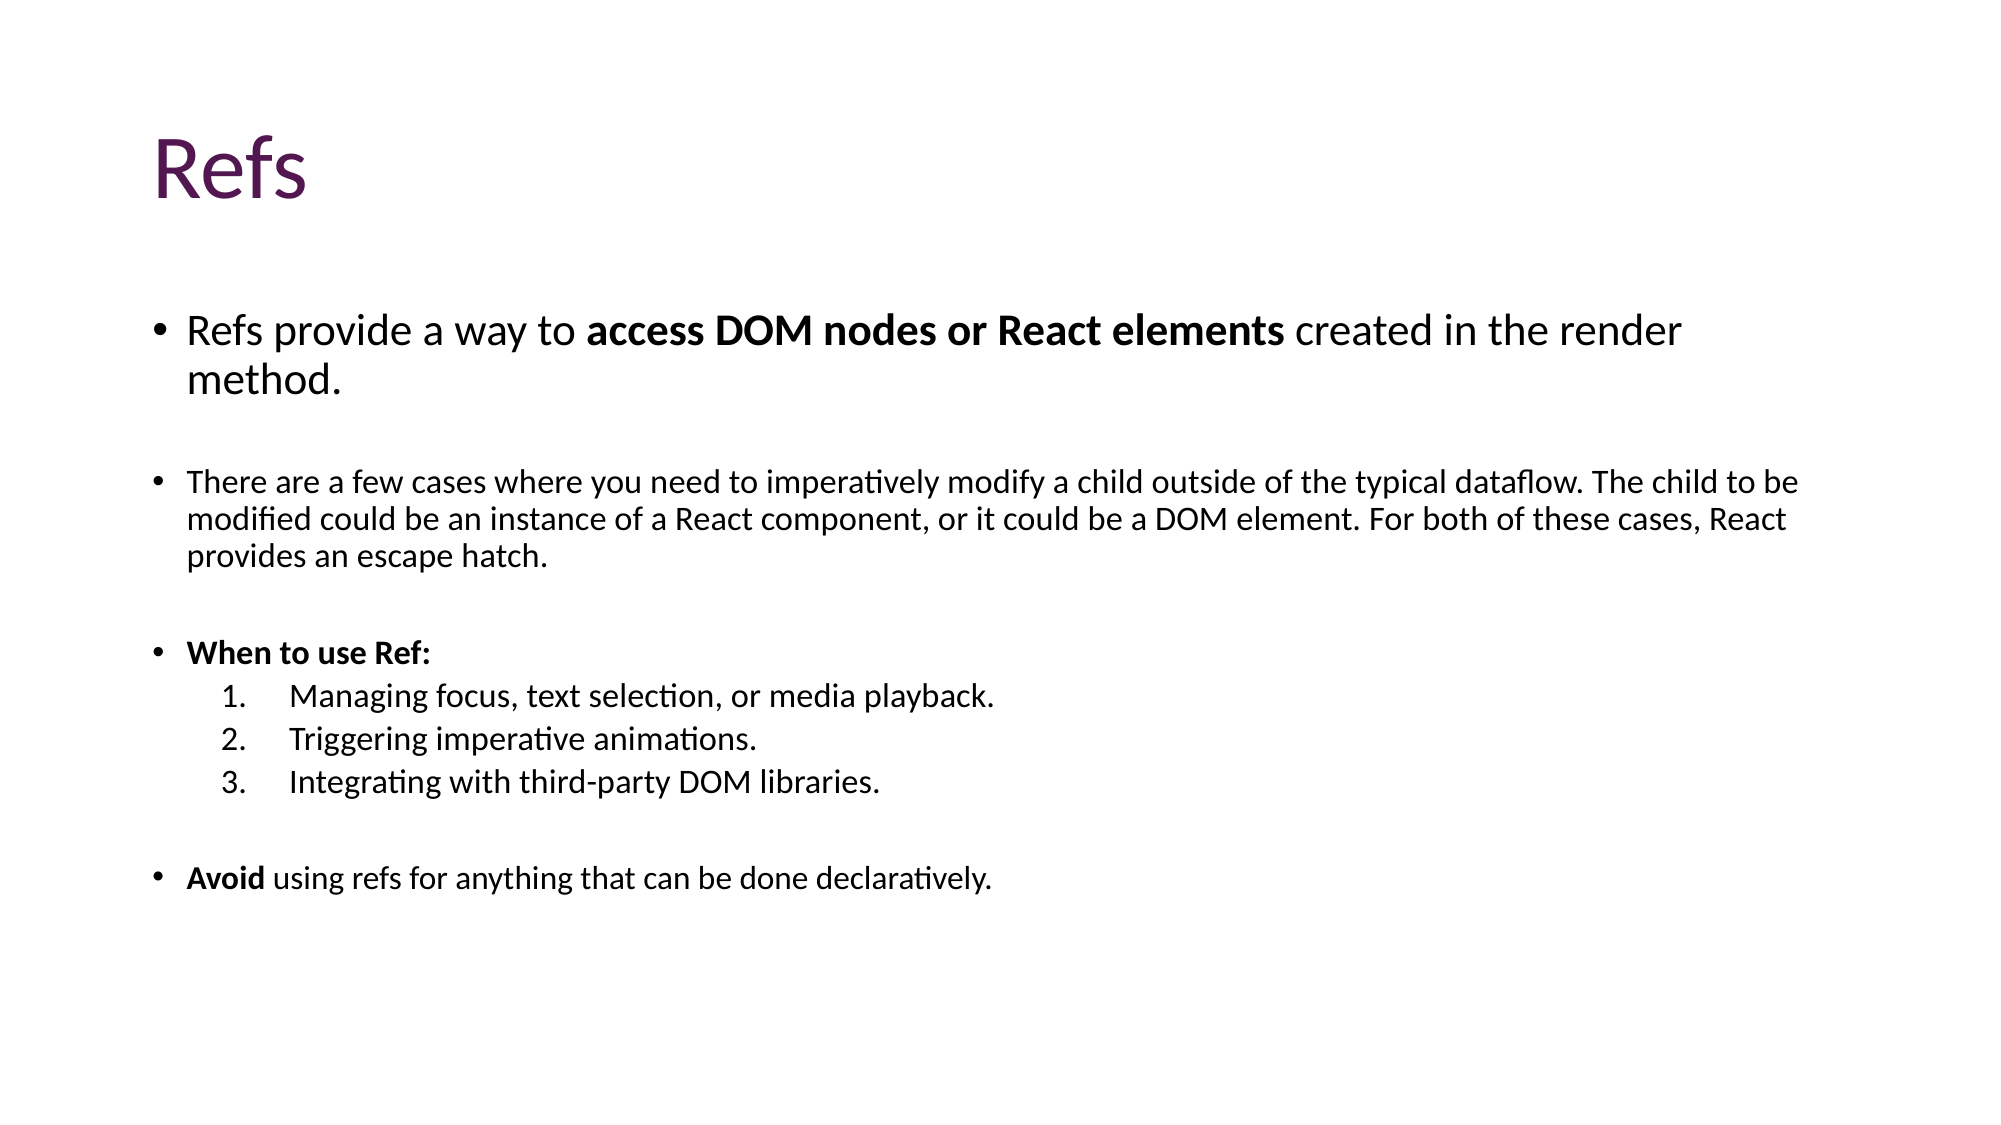

# Refs
Refs provide a way to access DOM nodes or React elements created in the render method.

There are a few cases where you need to imperatively modify a child outside of the typical dataflow. The child to be modified could be an instance of a React component, or it could be a DOM element. For both of these cases, React provides an escape hatch.

When to use Ref:
Managing focus, text selection, or media playback.
Triggering imperative animations.
Integrating with third-party DOM libraries.

Avoid using refs for anything that can be done declaratively.